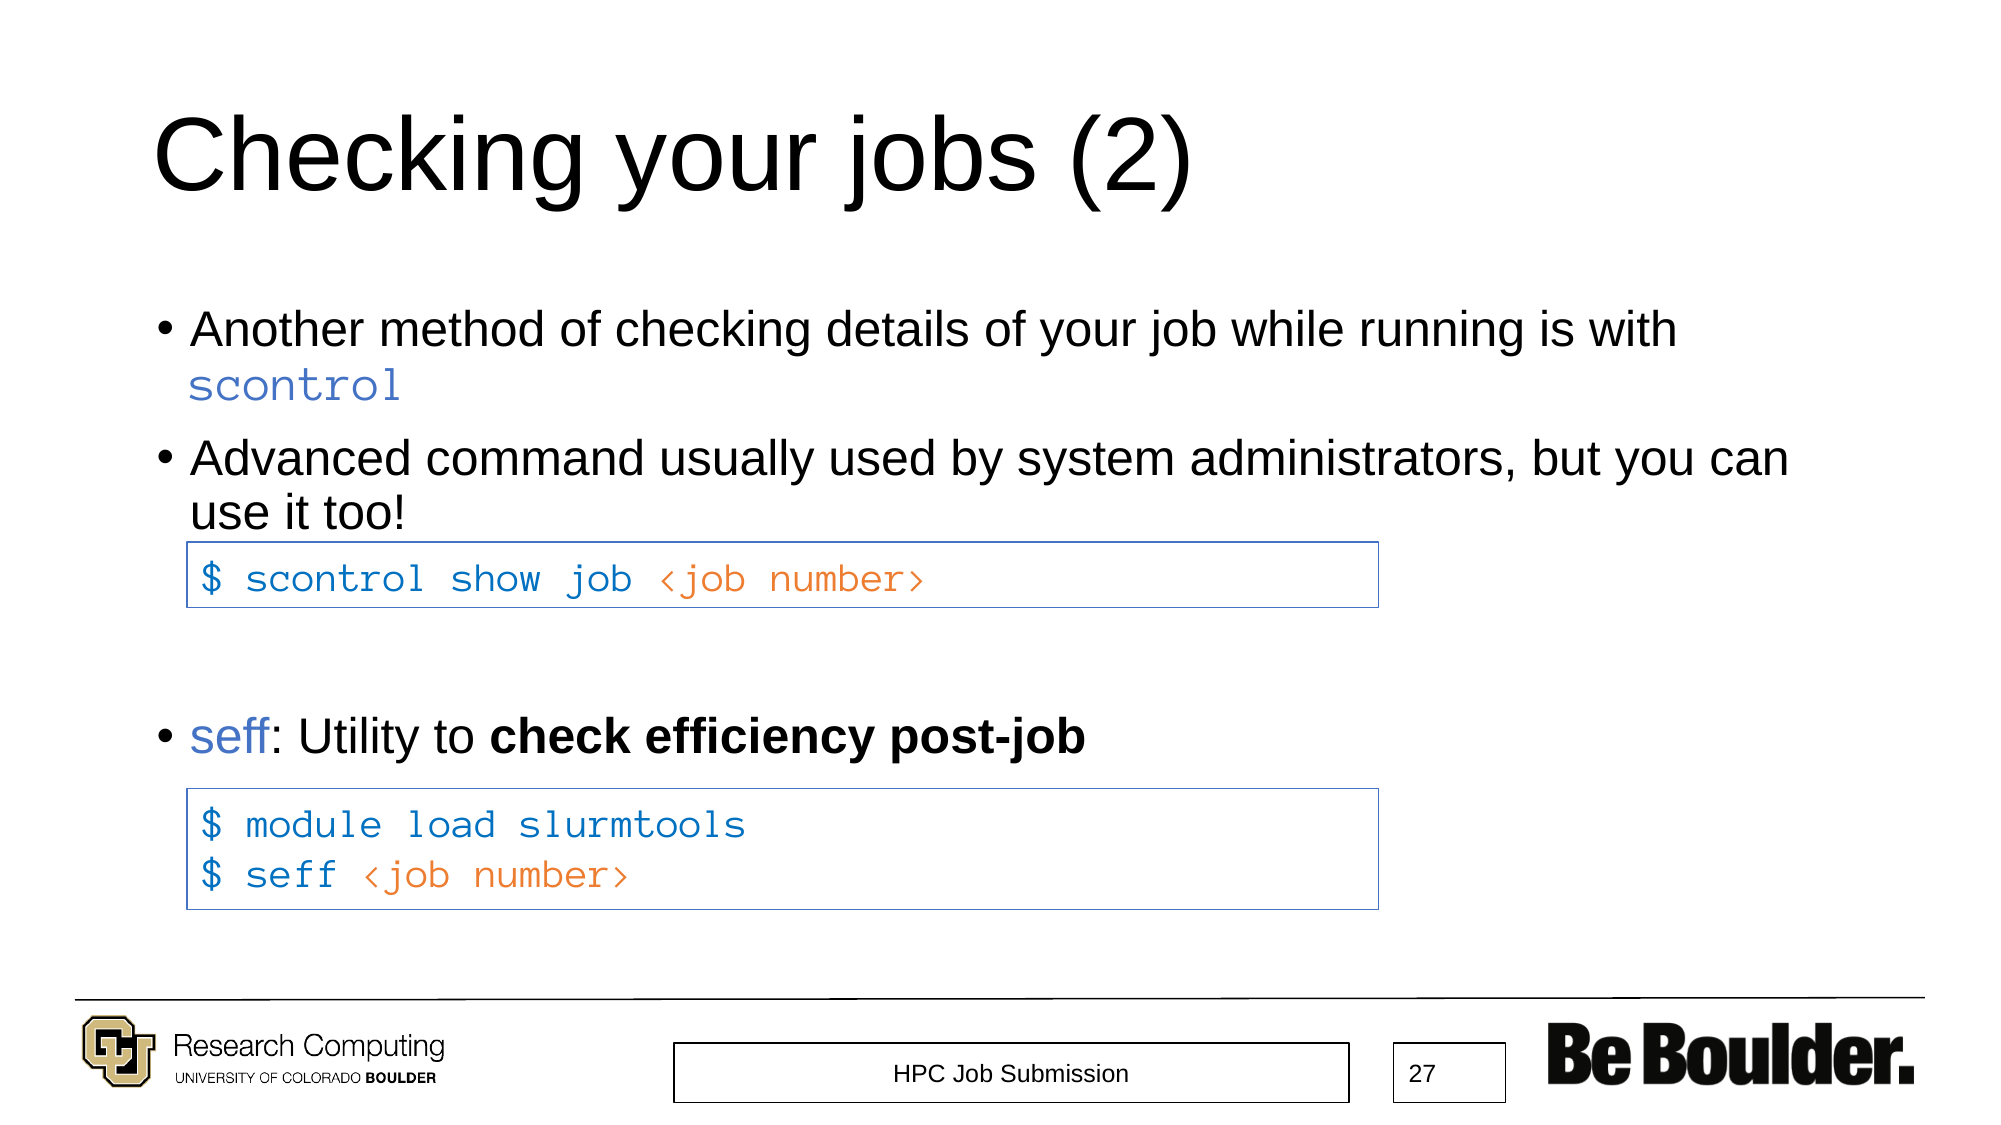

# Checking your jobs (2)
Another method of checking details of your job while running is with scontrol
Advanced command usually used by system administrators, but you can use it too!

seff: Utility to check efficiency post-job
$ scontrol show job <job number>
$ module load slurmtools
$ seff <job number>
HPC Job Submission
27